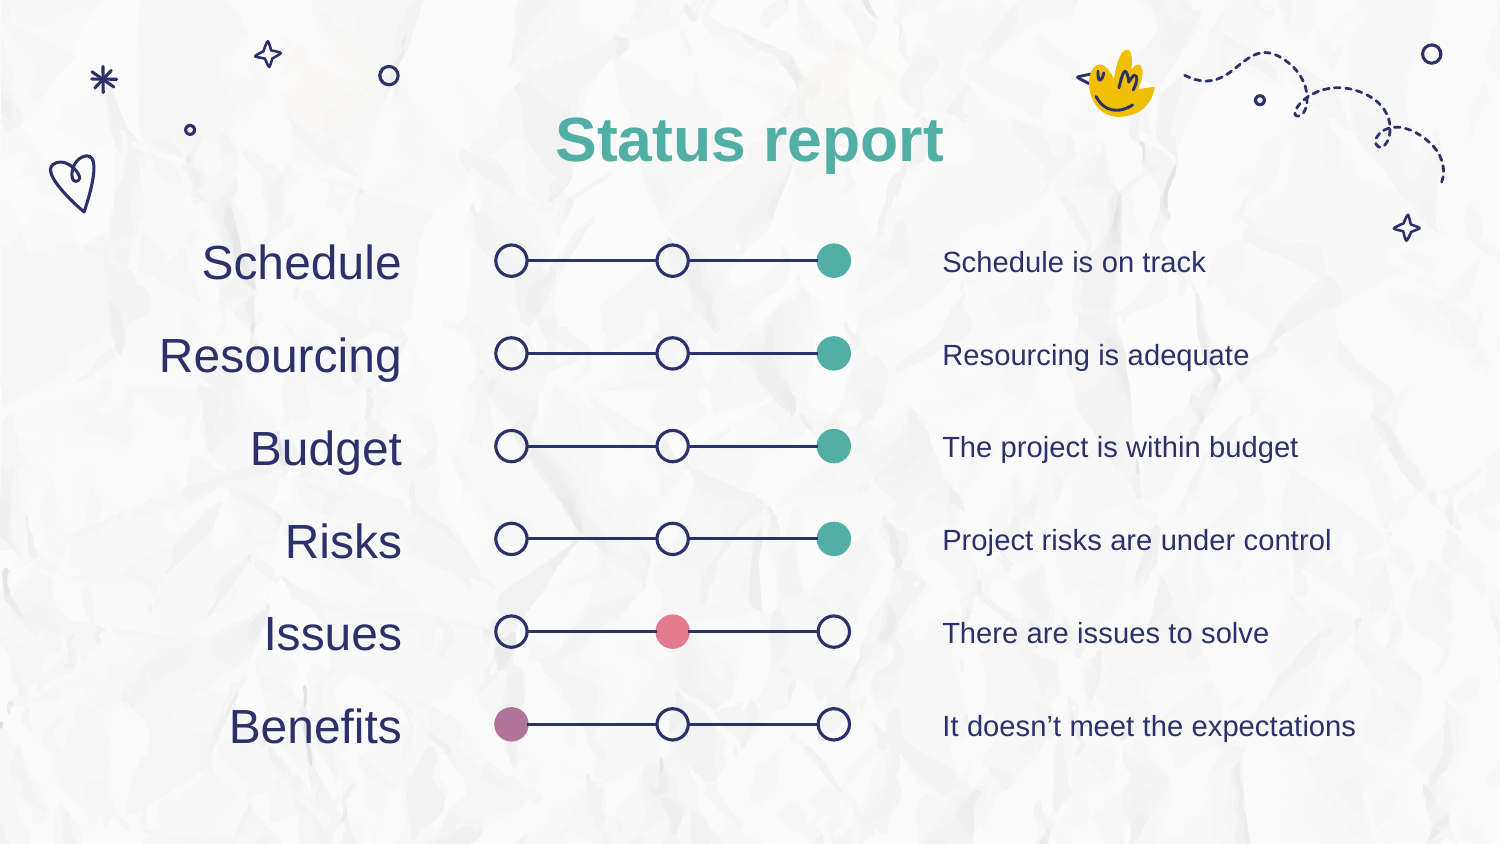

# Status report

Schedule
Schedule is on track

Resourcing
Resourcing is adequate

Budget
The project is within budget

Risks
Project risks are under control

Issues
There are issues to solve

Benefits
It doesn’t meet the expectations